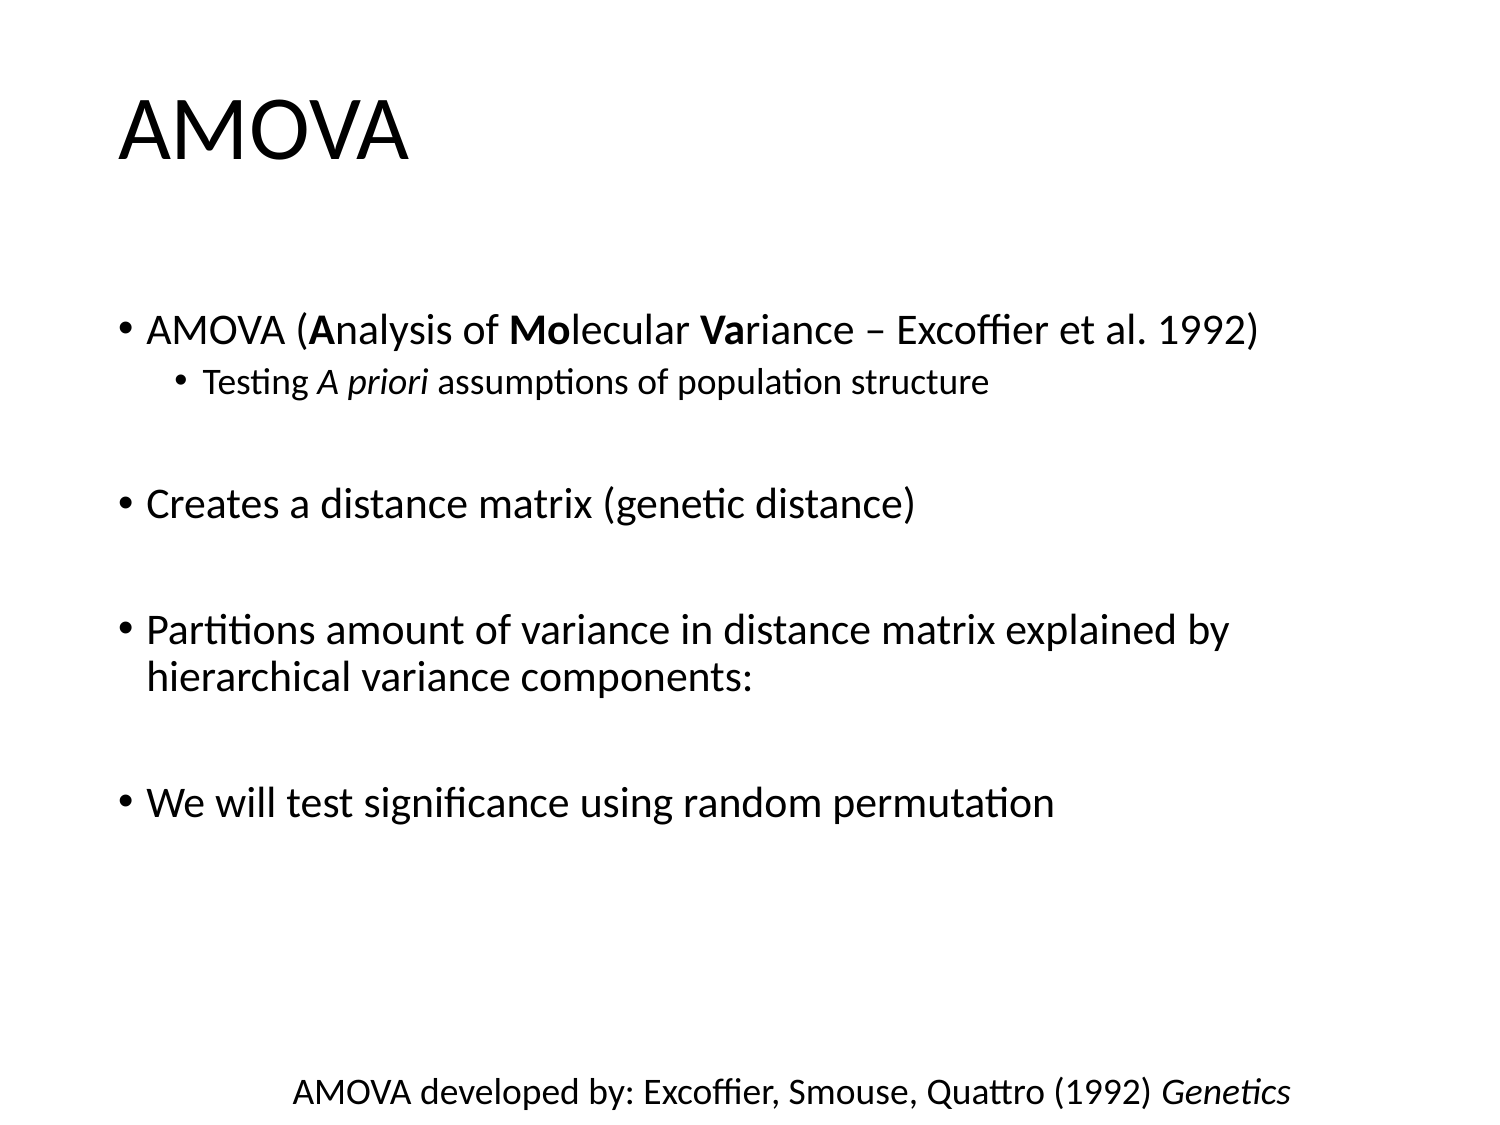

# AMOVA
AMOVA (Analysis of Molecular Variance – Excoffier et al. 1992)
Testing A priori assumptions of population structure

Creates a distance matrix (genetic distance)

Partitions amount of variance in distance matrix explained by hierarchical variance components:

We will test significance using random permutation
AMOVA developed by: Excoffier, Smouse, Quattro (1992) Genetics